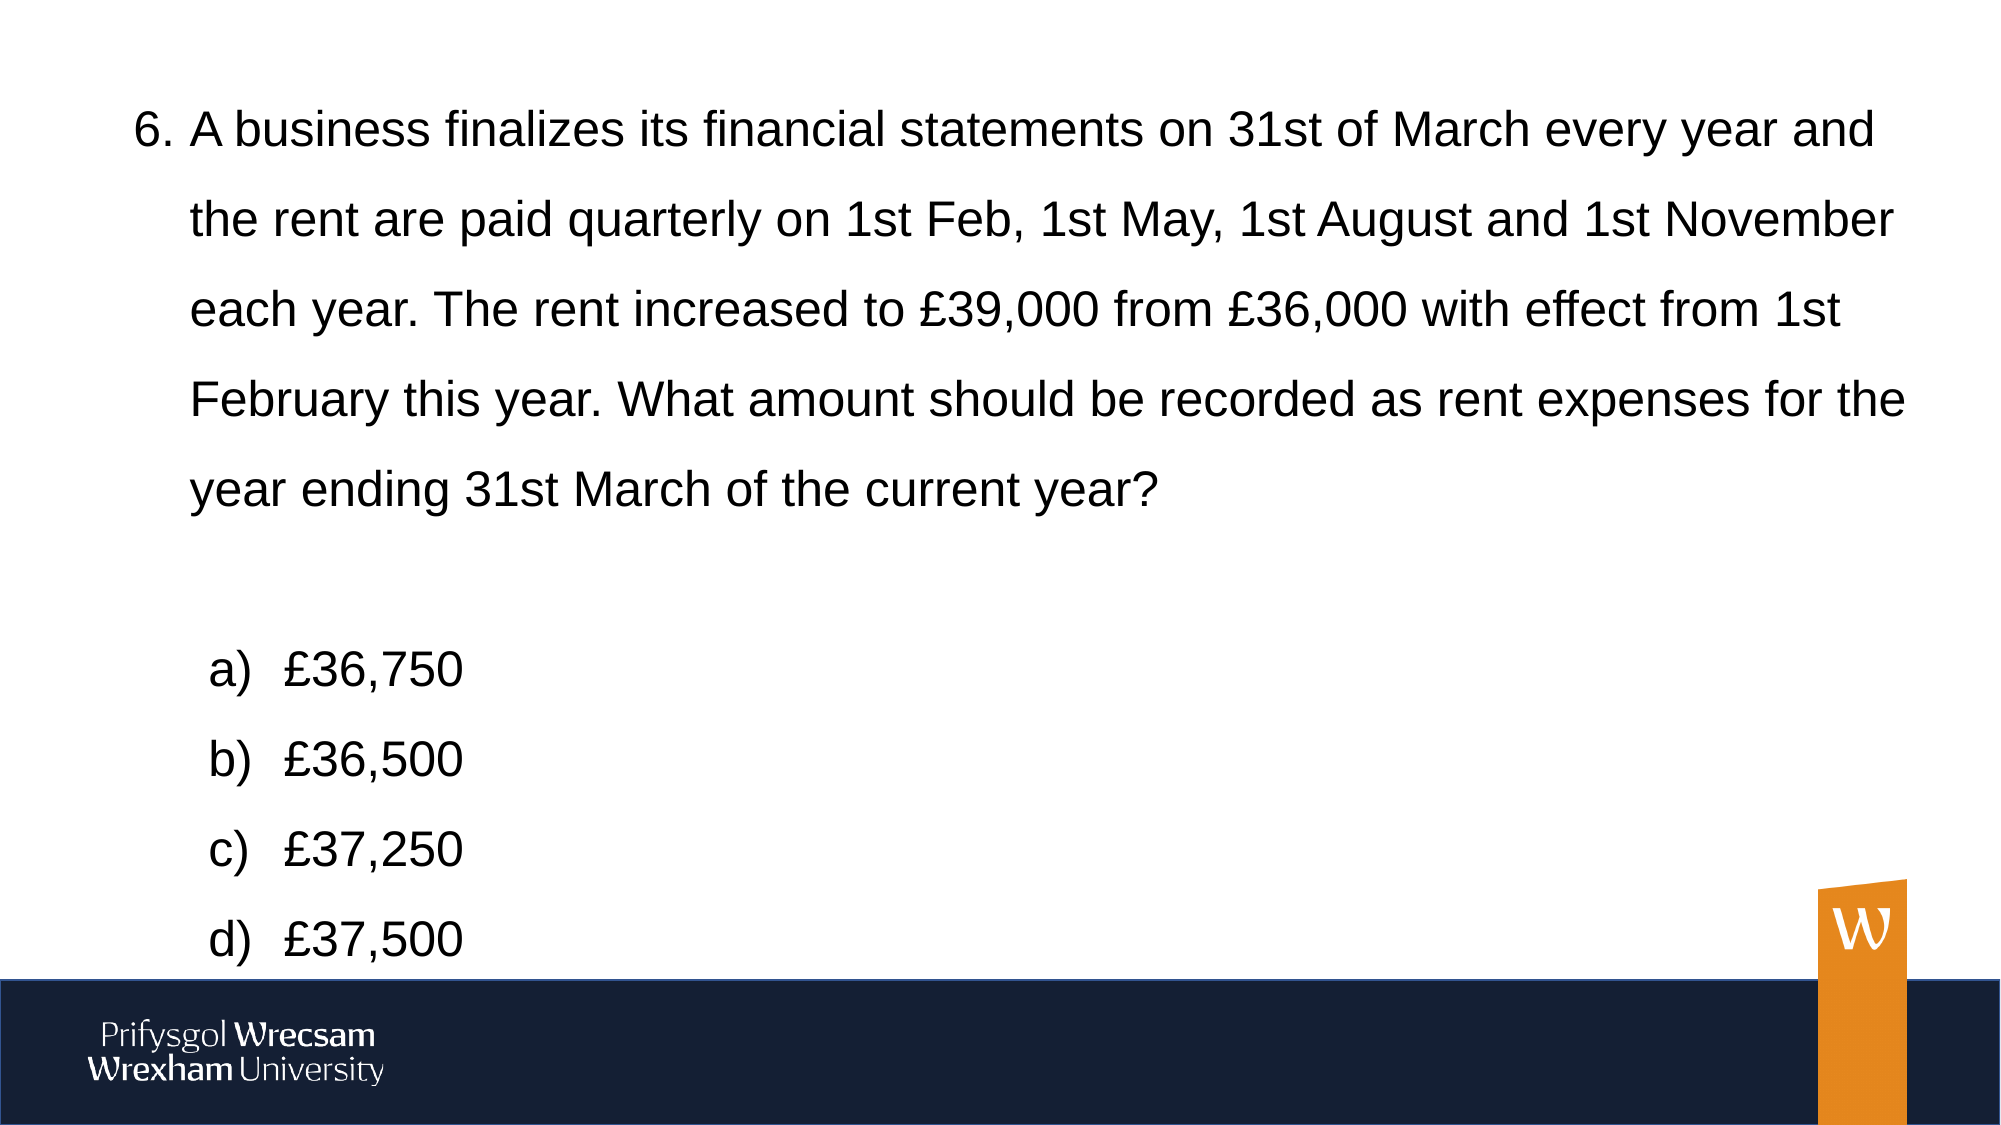

A business finalizes its financial statements on 31st of March every year and the rent are paid quarterly on 1st Feb, 1st May, 1st August and 1st November each year. The rent increased to £39,000 from £36,000 with effect from 1st February this year. What amount should be recorded as rent expenses for the year ending 31st March of the current year?

£36,750
£36,500
£37,250
£37,500